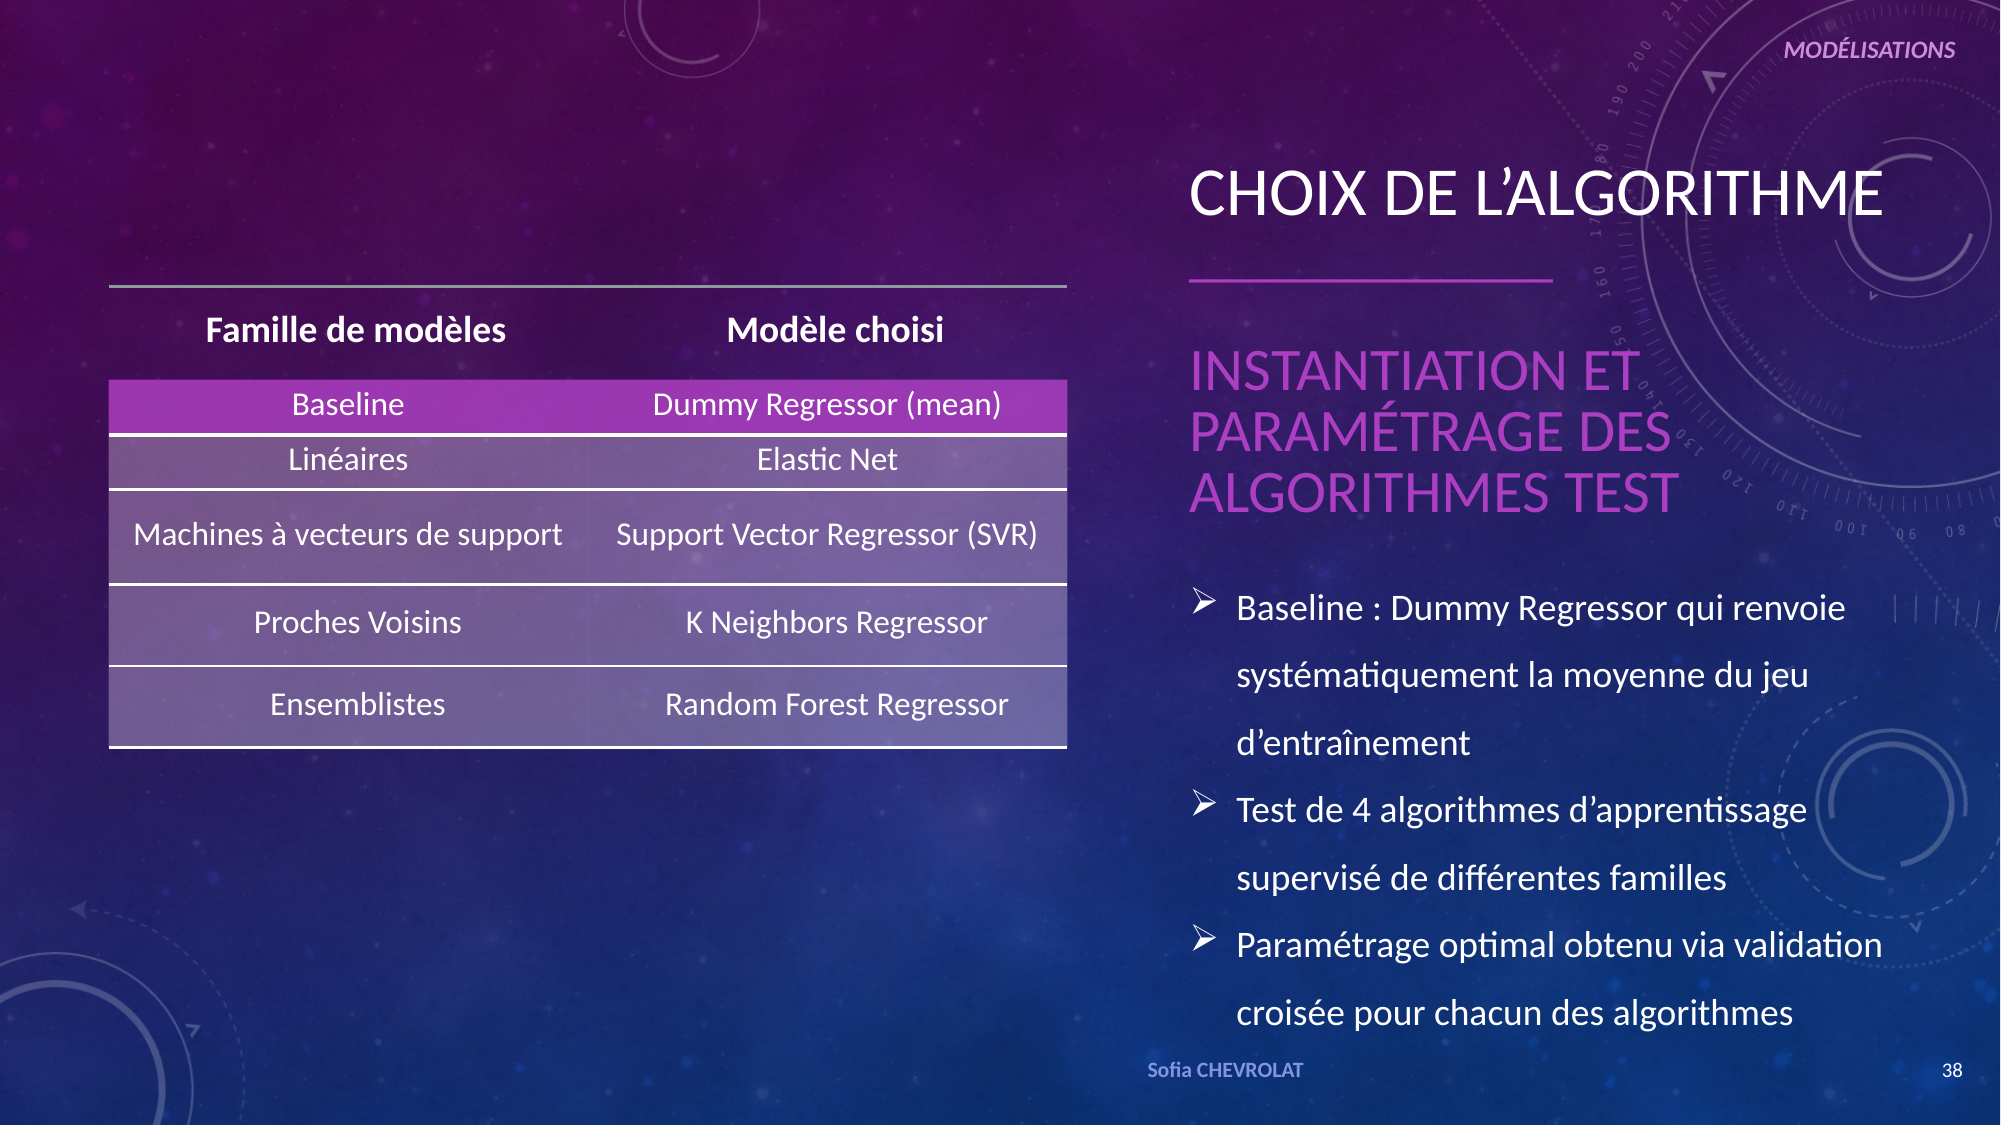

MODÉLISATIONS
CHOIX DE L’ALGORITHME
_____________

INSTANTIATION et paramétrage des ALGORITHMES TEST
| Famille de modèles | Modèle choisi |
| --- | --- |
| Baseline | Dummy Regressor (mean) |
| Linéaires | Elastic Net |
| Machines à vecteurs de support | Support Vector Regressor (SVR) |
| Proches Voisins | K Neighbors Regressor |
| Ensemblistes | Random Forest Regressor |
Baseline : Dummy Regressor qui renvoie systématiquement la moyenne du jeu d’entraînement
Test de 4 algorithmes d’apprentissage supervisé de différentes familles
Paramétrage optimal obtenu via validation croisée pour chacun des algorithmes
Sofia CHEVROLAT
38